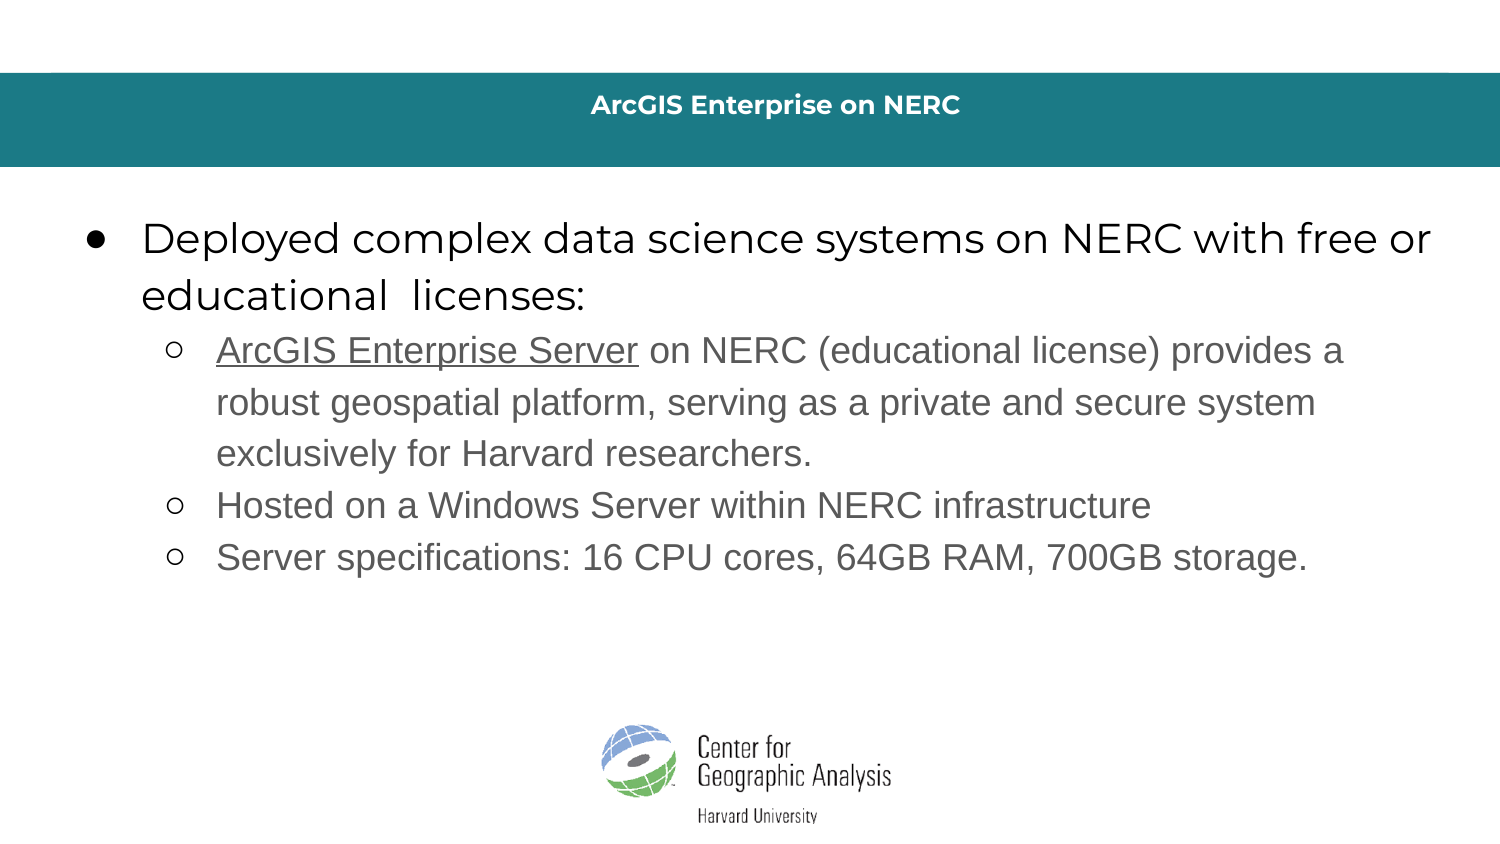

# ArcGIS Enterprise on NERC
Deployed complex data science systems on NERC with free or educational  licenses:
ArcGIS Enterprise Server on NERC (educational license) provides a robust geospatial platform, serving as a private and secure system exclusively for Harvard researchers.
Hosted on a Windows Server within NERC infrastructure
Server specifications: 16 CPU cores, 64GB RAM, 700GB storage.